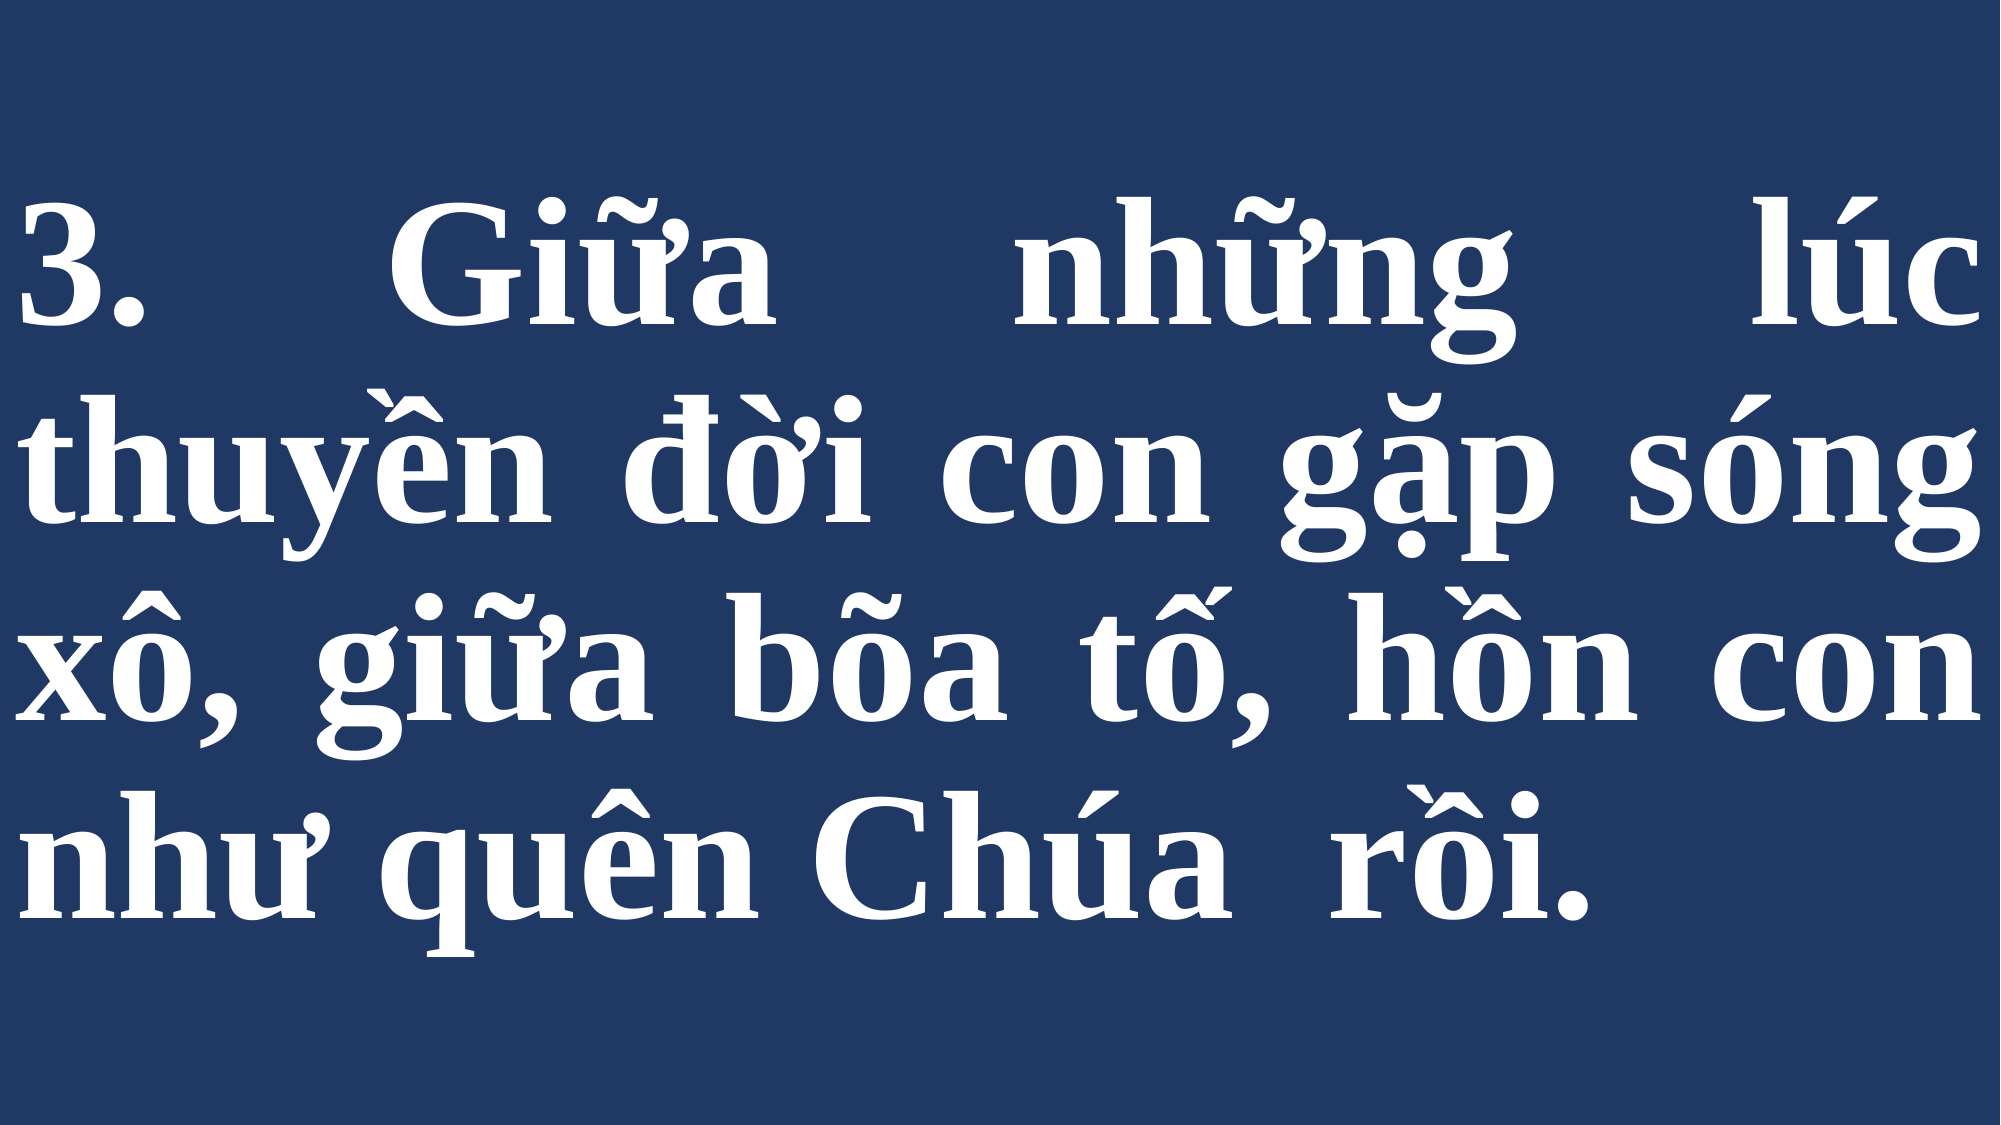

# 3. Giữa những lúc thuyền đời con gặp sóng xô, giữa bõa tố, hồn con như quên Chúa  rồi.